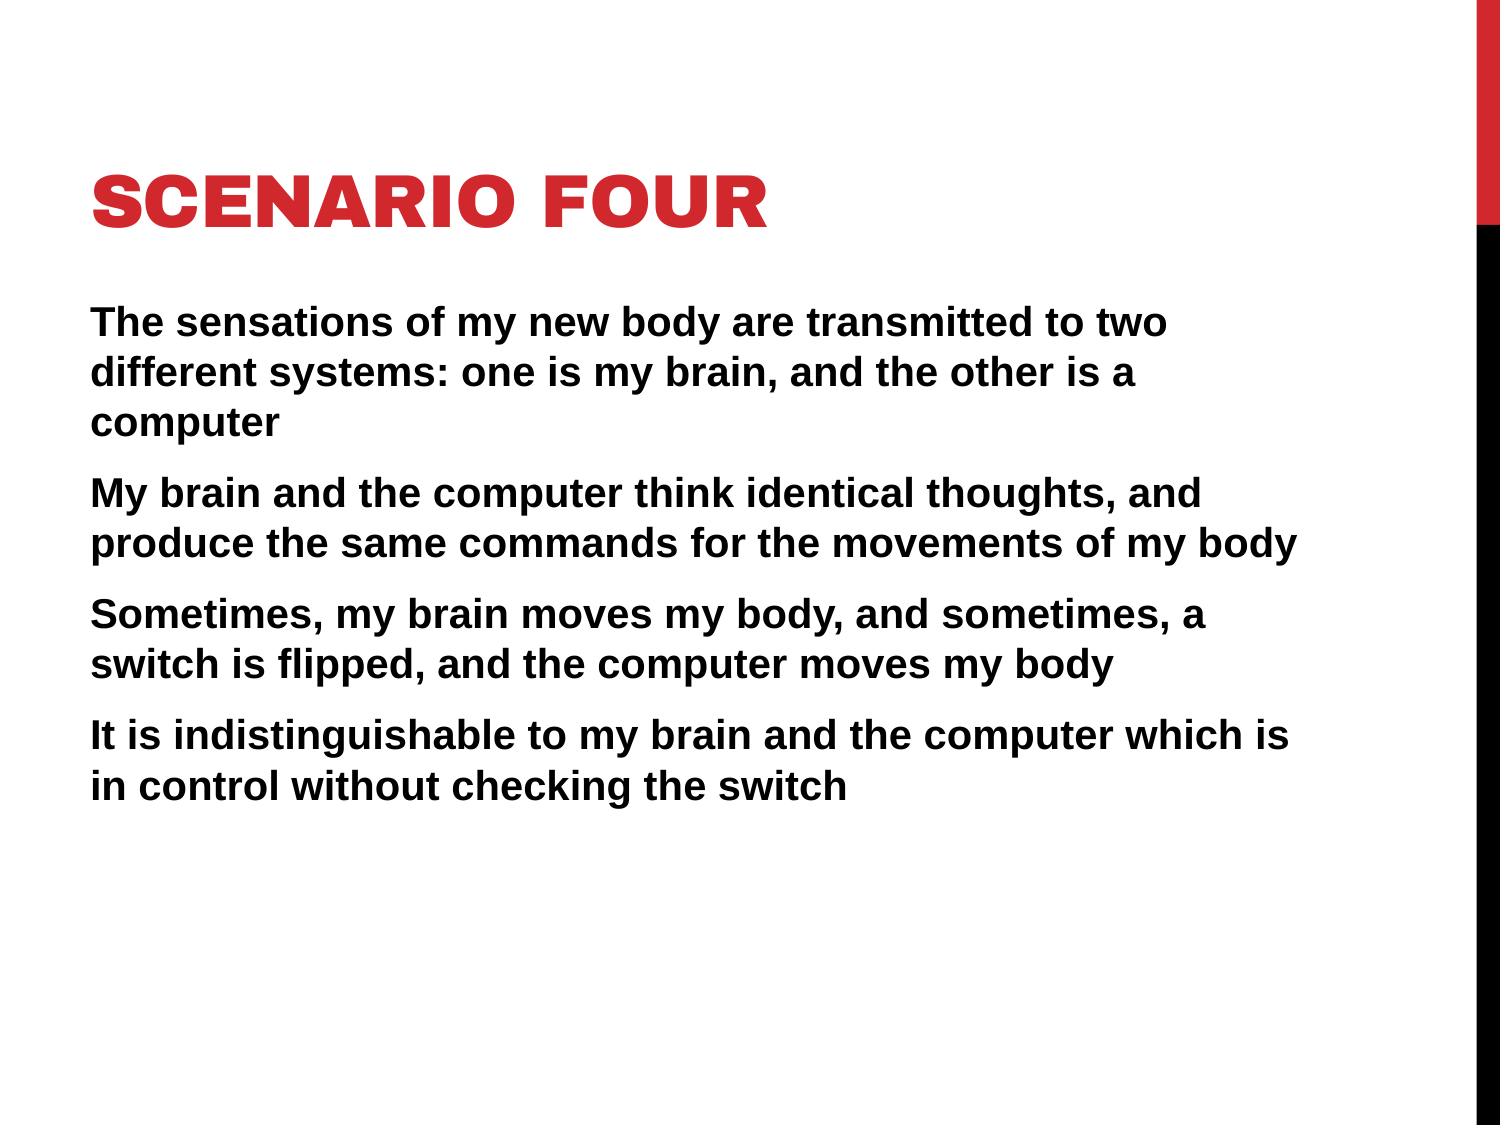

# Scenario Four
The sensations of my new body are transmitted to two different systems: one is my brain, and the other is a computer
My brain and the computer think identical thoughts, and produce the same commands for the movements of my body
Sometimes, my brain moves my body, and sometimes, a switch is flipped, and the computer moves my body
It is indistinguishable to my brain and the computer which is in control without checking the switch